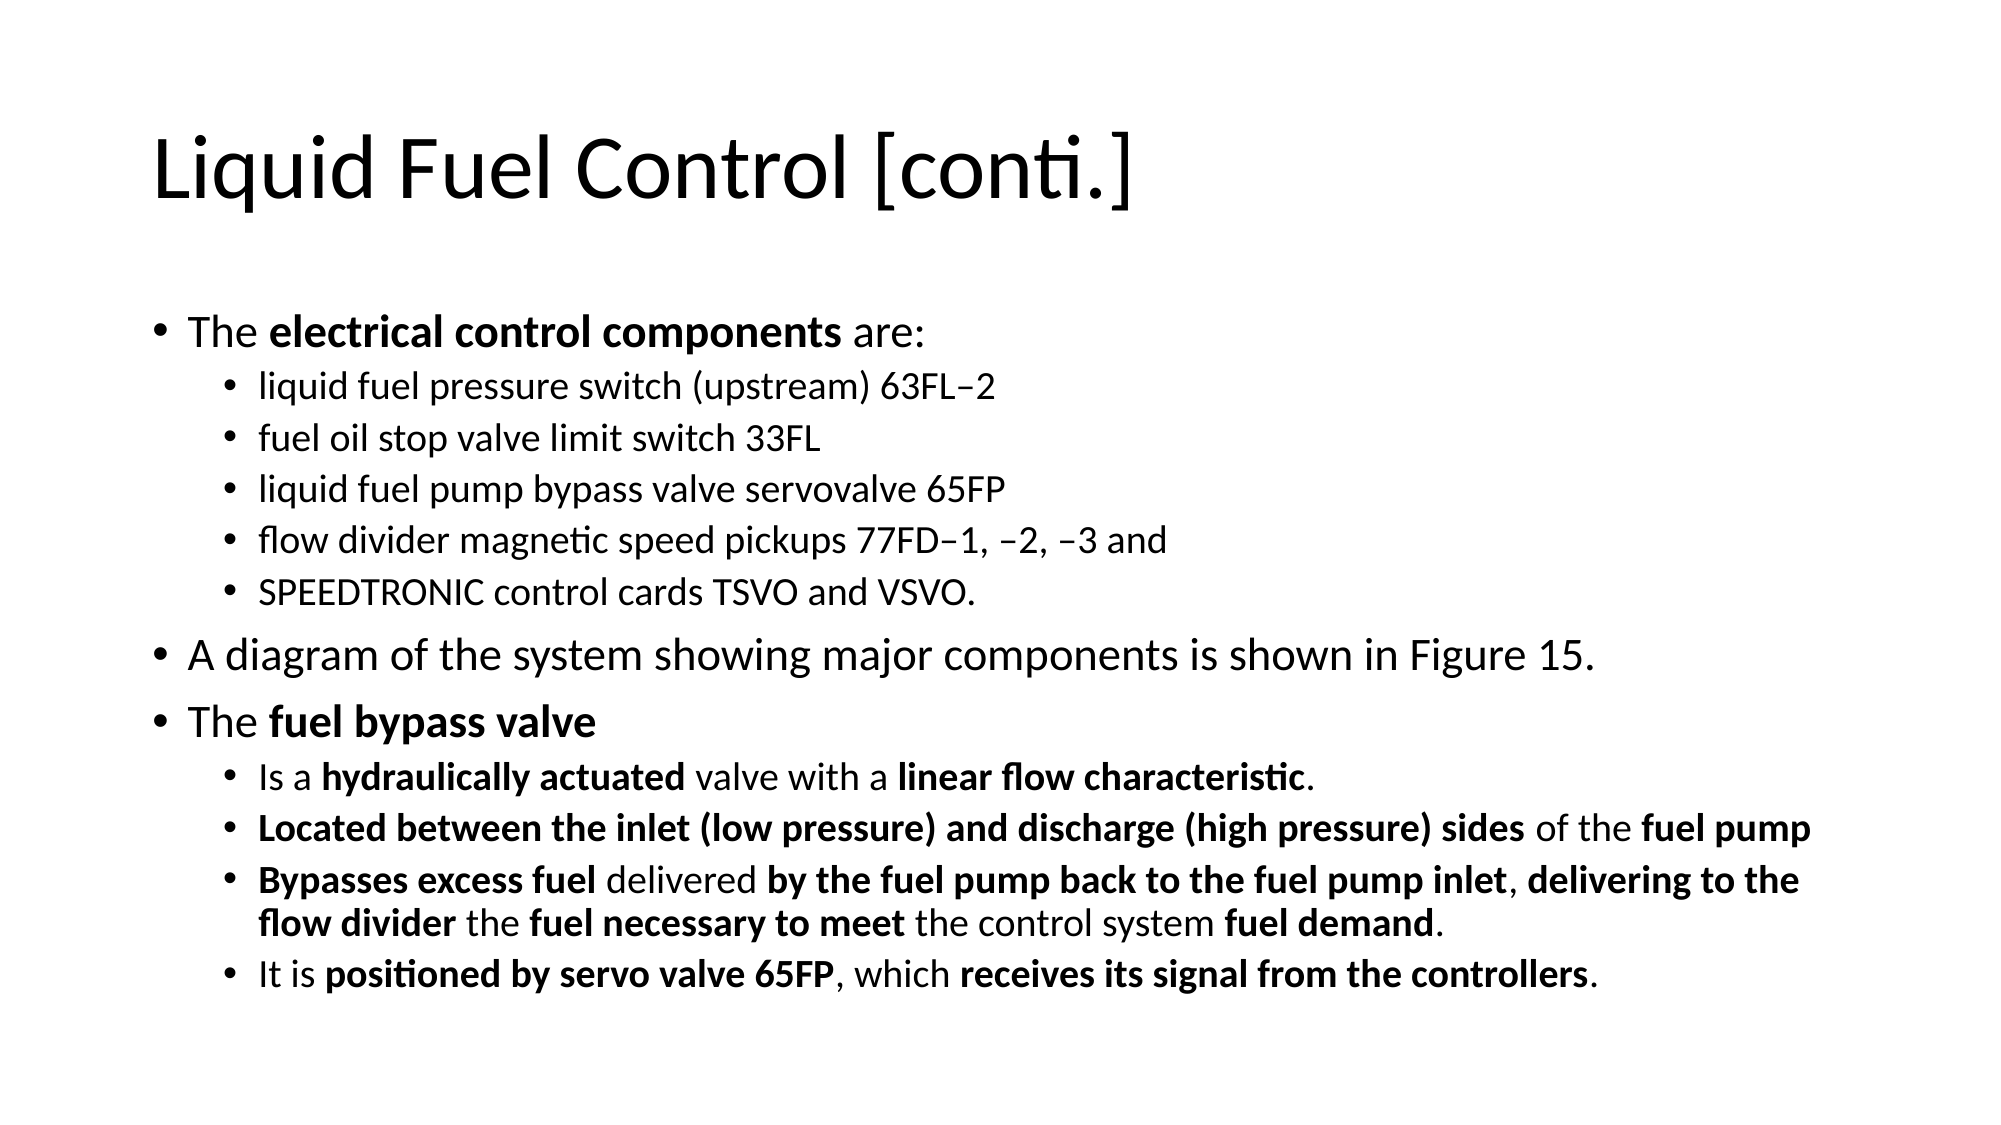

# Liquid Fuel Control [conti.]
The electrical control components are:
liquid fuel pressure switch (upstream) 63FL–2
fuel oil stop valve limit switch 33FL
liquid fuel pump bypass valve servovalve 65FP
flow divider magnetic speed pickups 77FD–1, –2, –3 and
SPEEDTRONIC control cards TSVO and VSVO.
A diagram of the system showing major components is shown in Figure 15.
The fuel bypass valve
Is a hydraulically actuated valve with a linear flow characteristic.
Located between the inlet (low pressure) and discharge (high pressure) sides of the fuel pump
Bypasses excess fuel delivered by the fuel pump back to the fuel pump inlet, delivering to the flow divider the fuel necessary to meet the control system fuel demand.
It is positioned by servo valve 65FP, which receives its signal from the controllers.